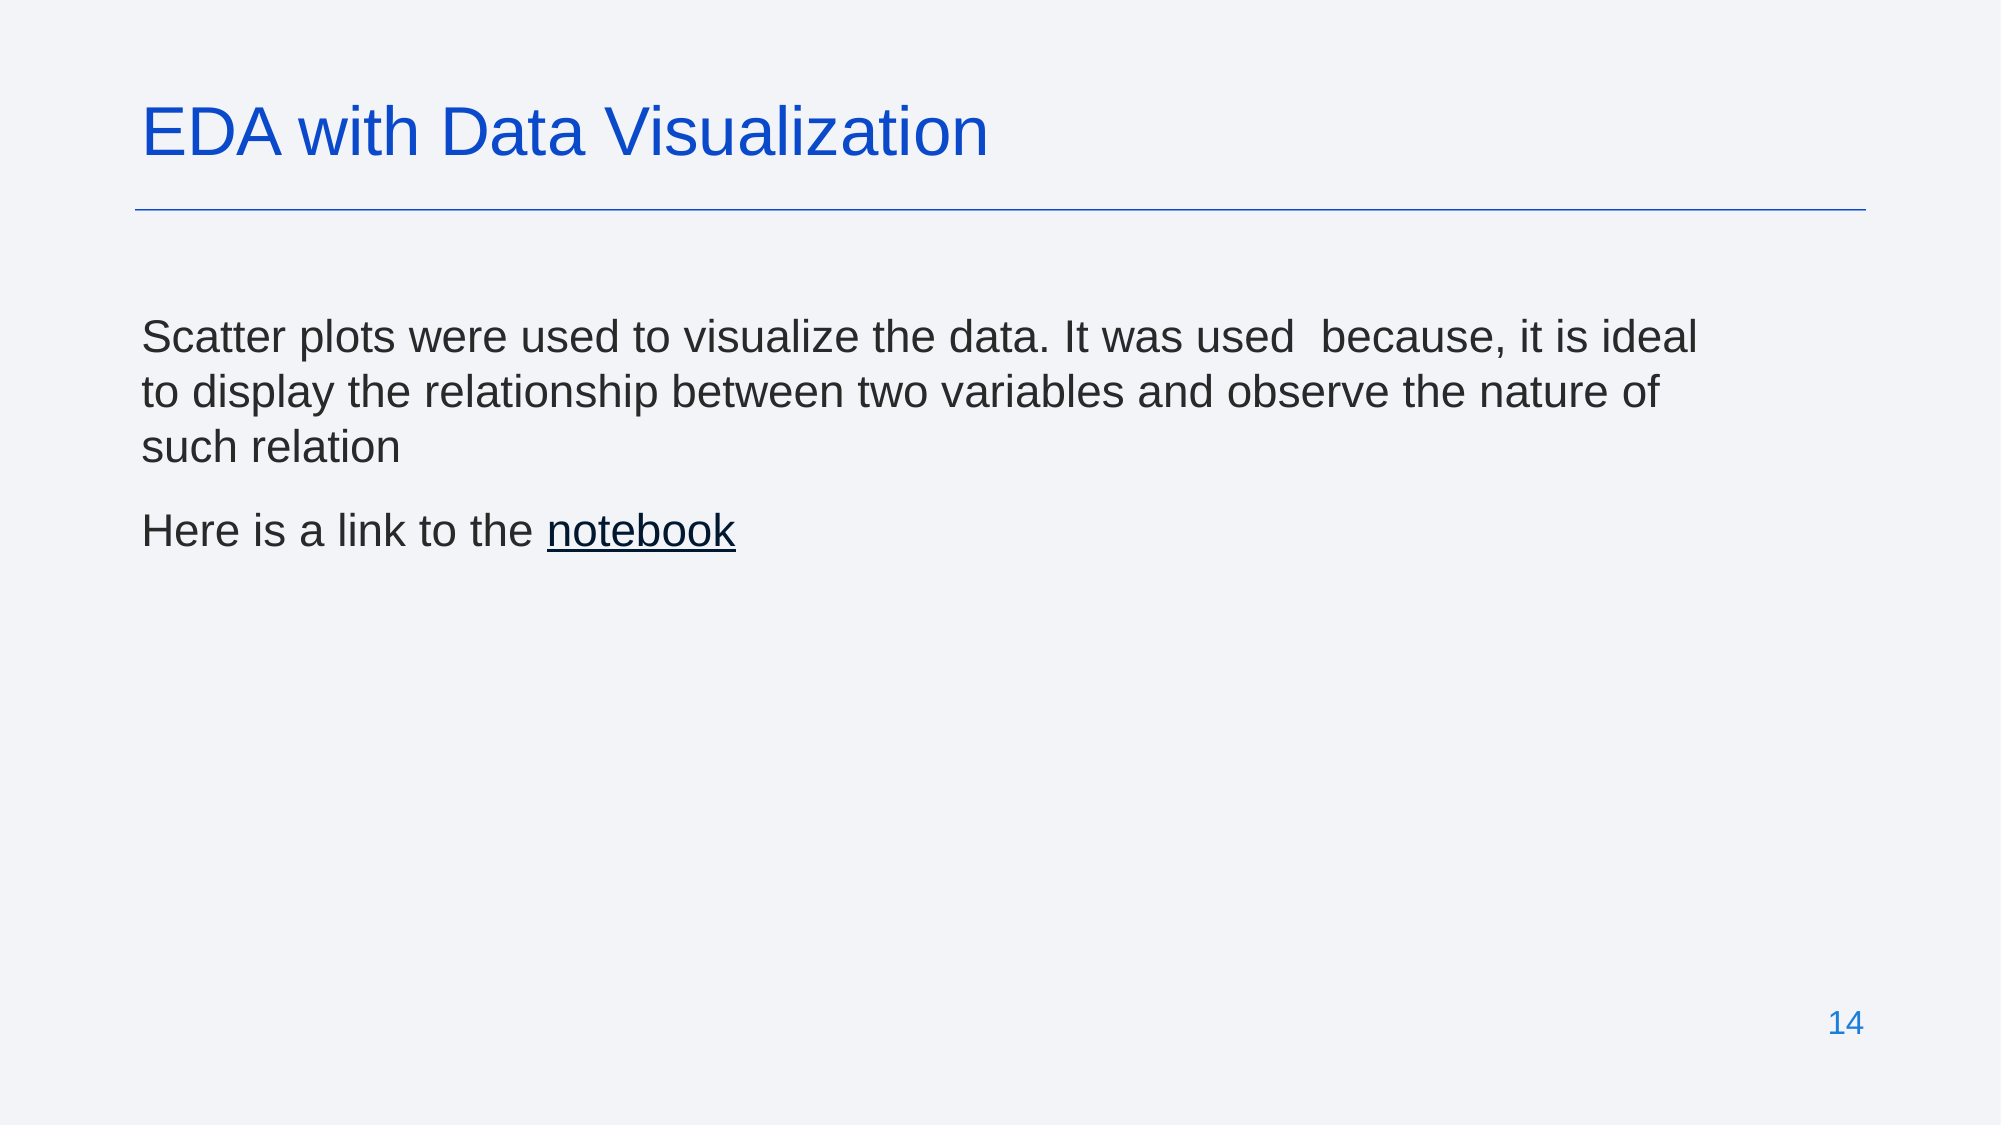

EDA with Data Visualization
Scatter plots were used to visualize the data. It was used  because, it is ideal to display the relationship between two variables and observe the nature of such relation
Here is a link to the notebook

14